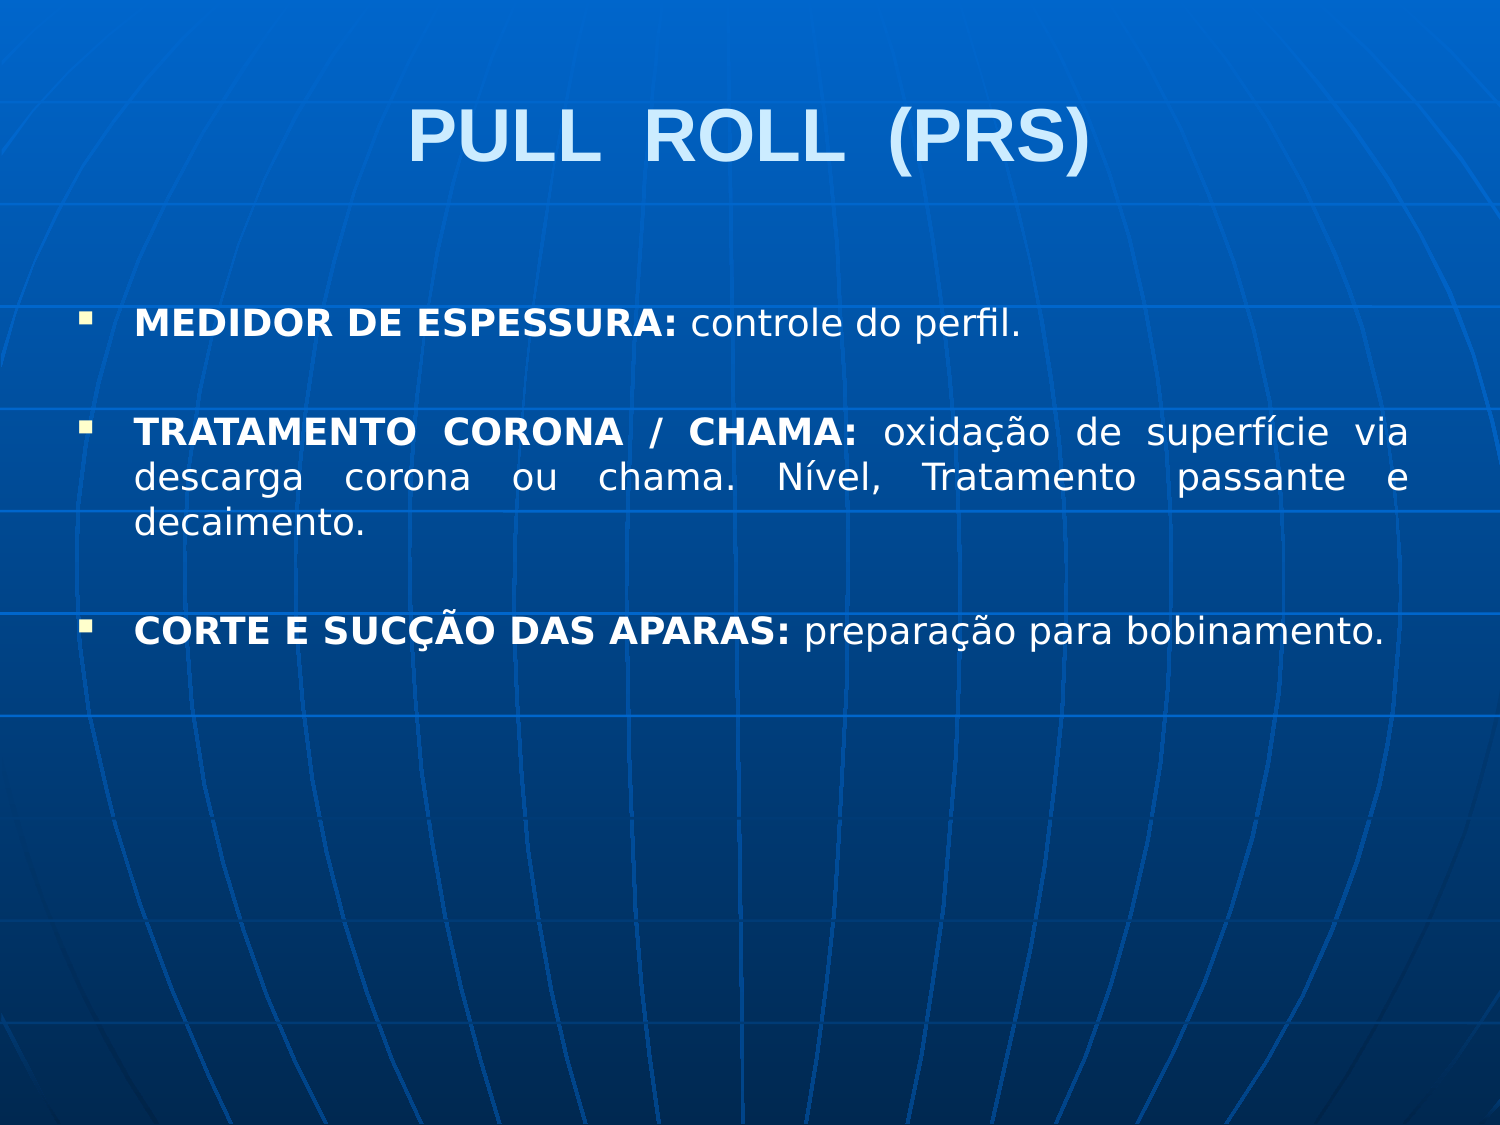

# PULL  ROLL  (PRS)

MEDIDOR DE ESPESSURA: controle do perfil.

TRATAMENTO CORONA / CHAMA: oxidação de superfície via descarga corona ou chama. Nível, Tratamento passante e decaimento.

CORTE E SUCÇÃO DAS APARAS: preparação para bobinamento.